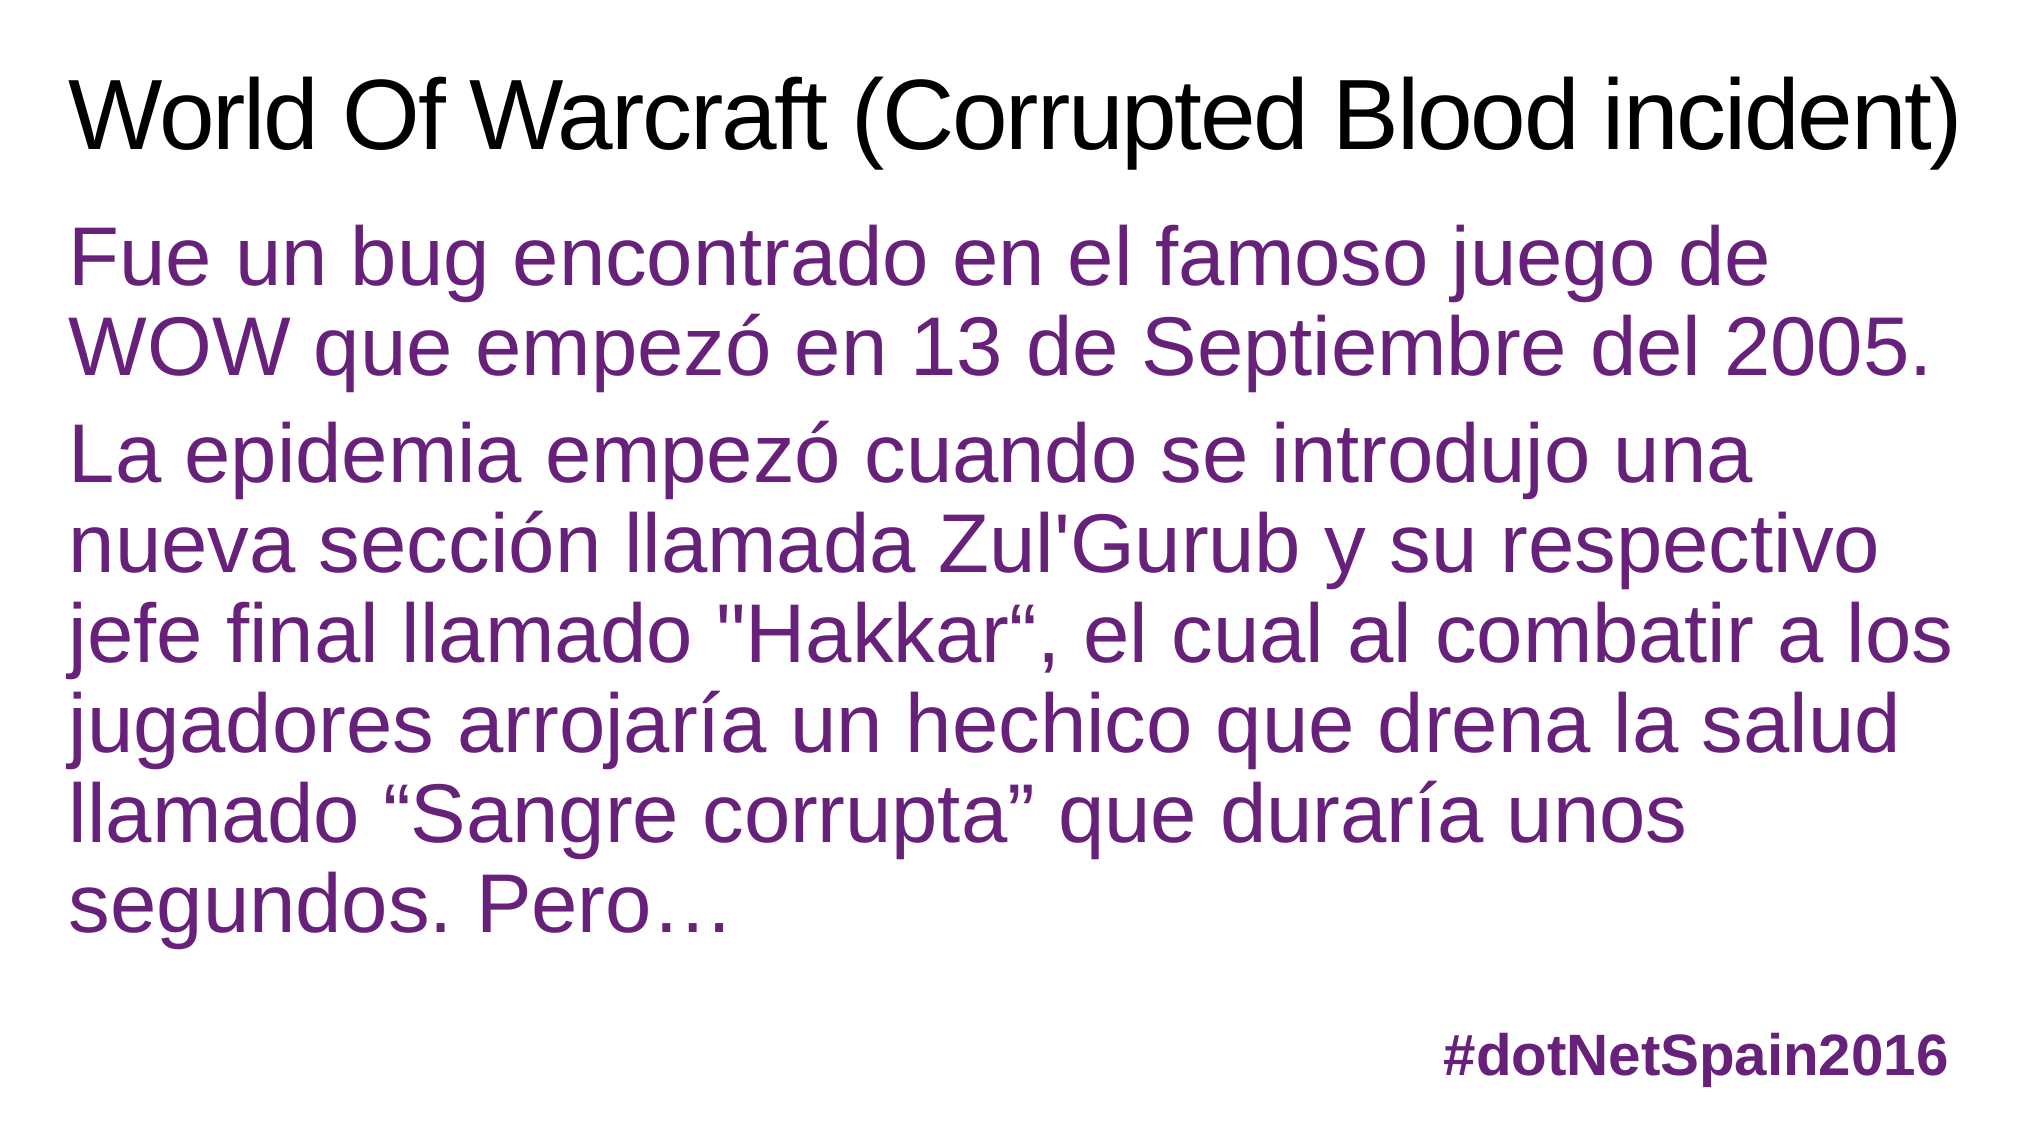

# World Of Warcraft (Corrupted Blood incident)
Fue un bug encontrado en el famoso juego de WOW que empezó en 13 de Septiembre del 2005.
La epidemia empezó cuando se introdujo una nueva sección llamada Zul'Gurub y su respectivo jefe final llamado "Hakkar“, el cual al combatir a los jugadores arrojaría un hechico que drena la salud llamado “Sangre corrupta” que duraría unos segundos. Pero…